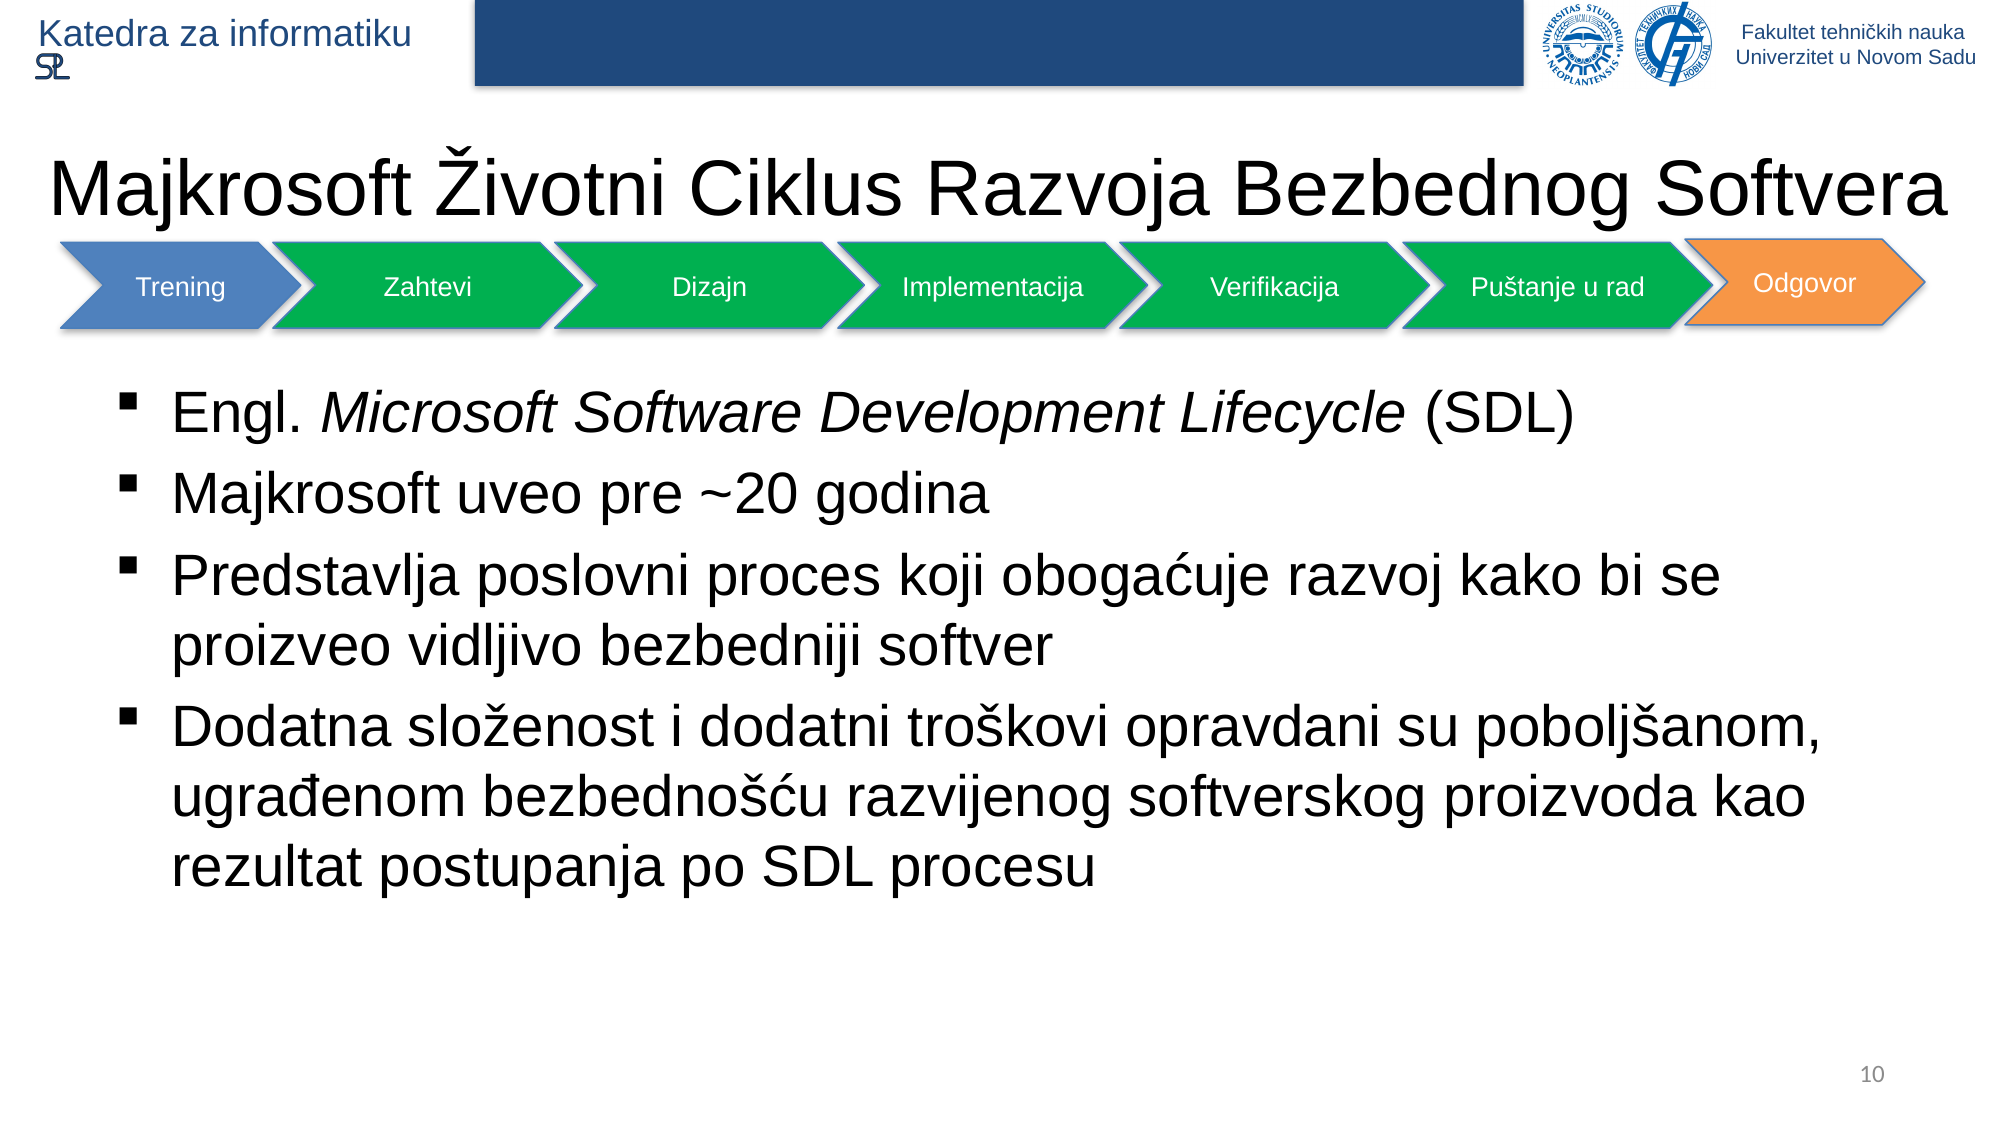

# Majkrosoft Životni Ciklus Razvoja Bezbednog Softvera
Odgovor
Trening
Zahtevi
Dizajn
Implementacija
Verifikacija
Puštanje u rad
Engl. Microsoft Software Development Lifecycle (SDL)
Majkrosoft uveo pre ~20 godina
Predstavlja poslovni proces koji obogaćuje razvoj kako bi se proizveo vidljivo bezbedniji softver
Dodatna složenost i dodatni troškovi opravdani su poboljšanom, ugrađenom bezbednošću razvijenog softverskog proizvoda kao rezultat postupanja po SDL procesu
10